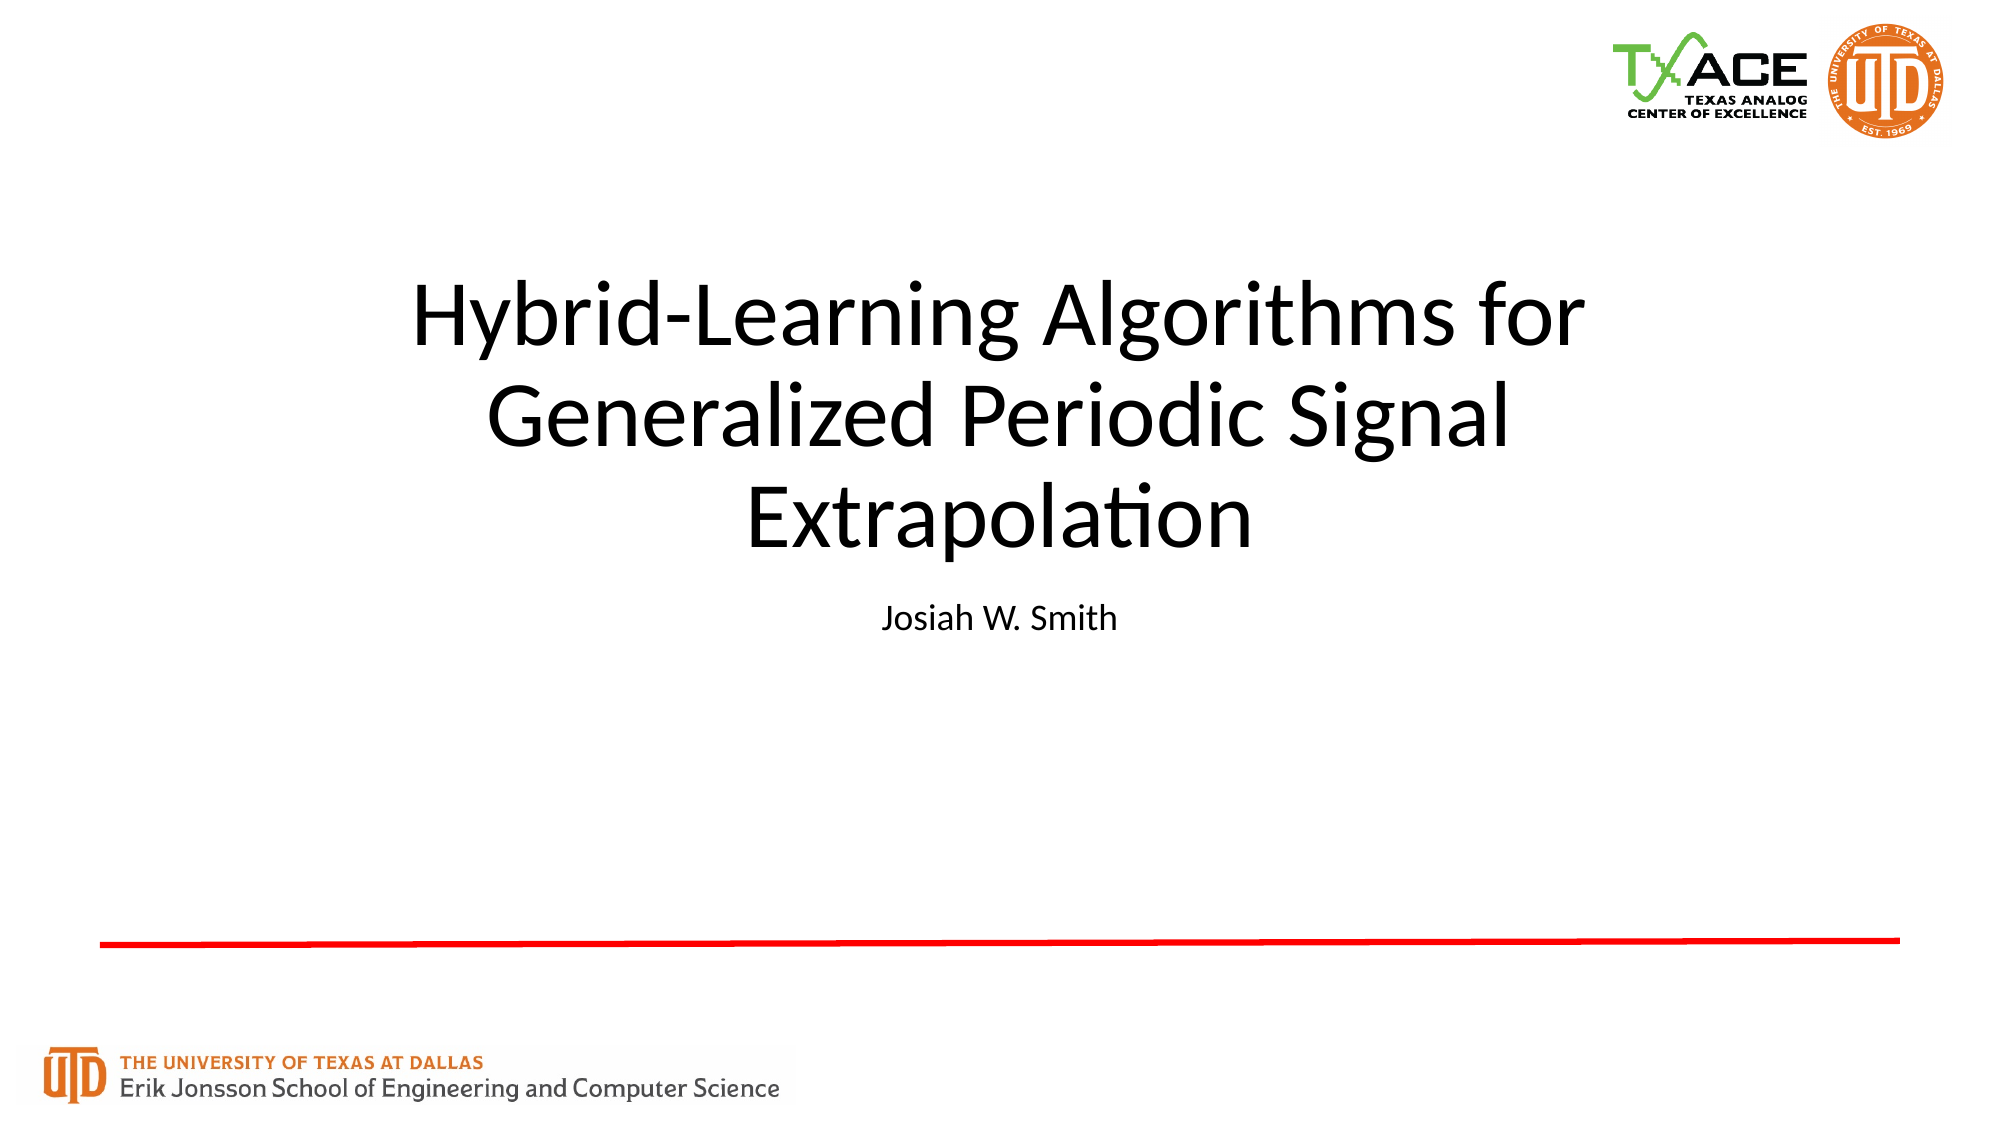

# Hybrid-Learning Algorithms for Generalized Periodic Signal Extrapolation
Josiah W. Smith